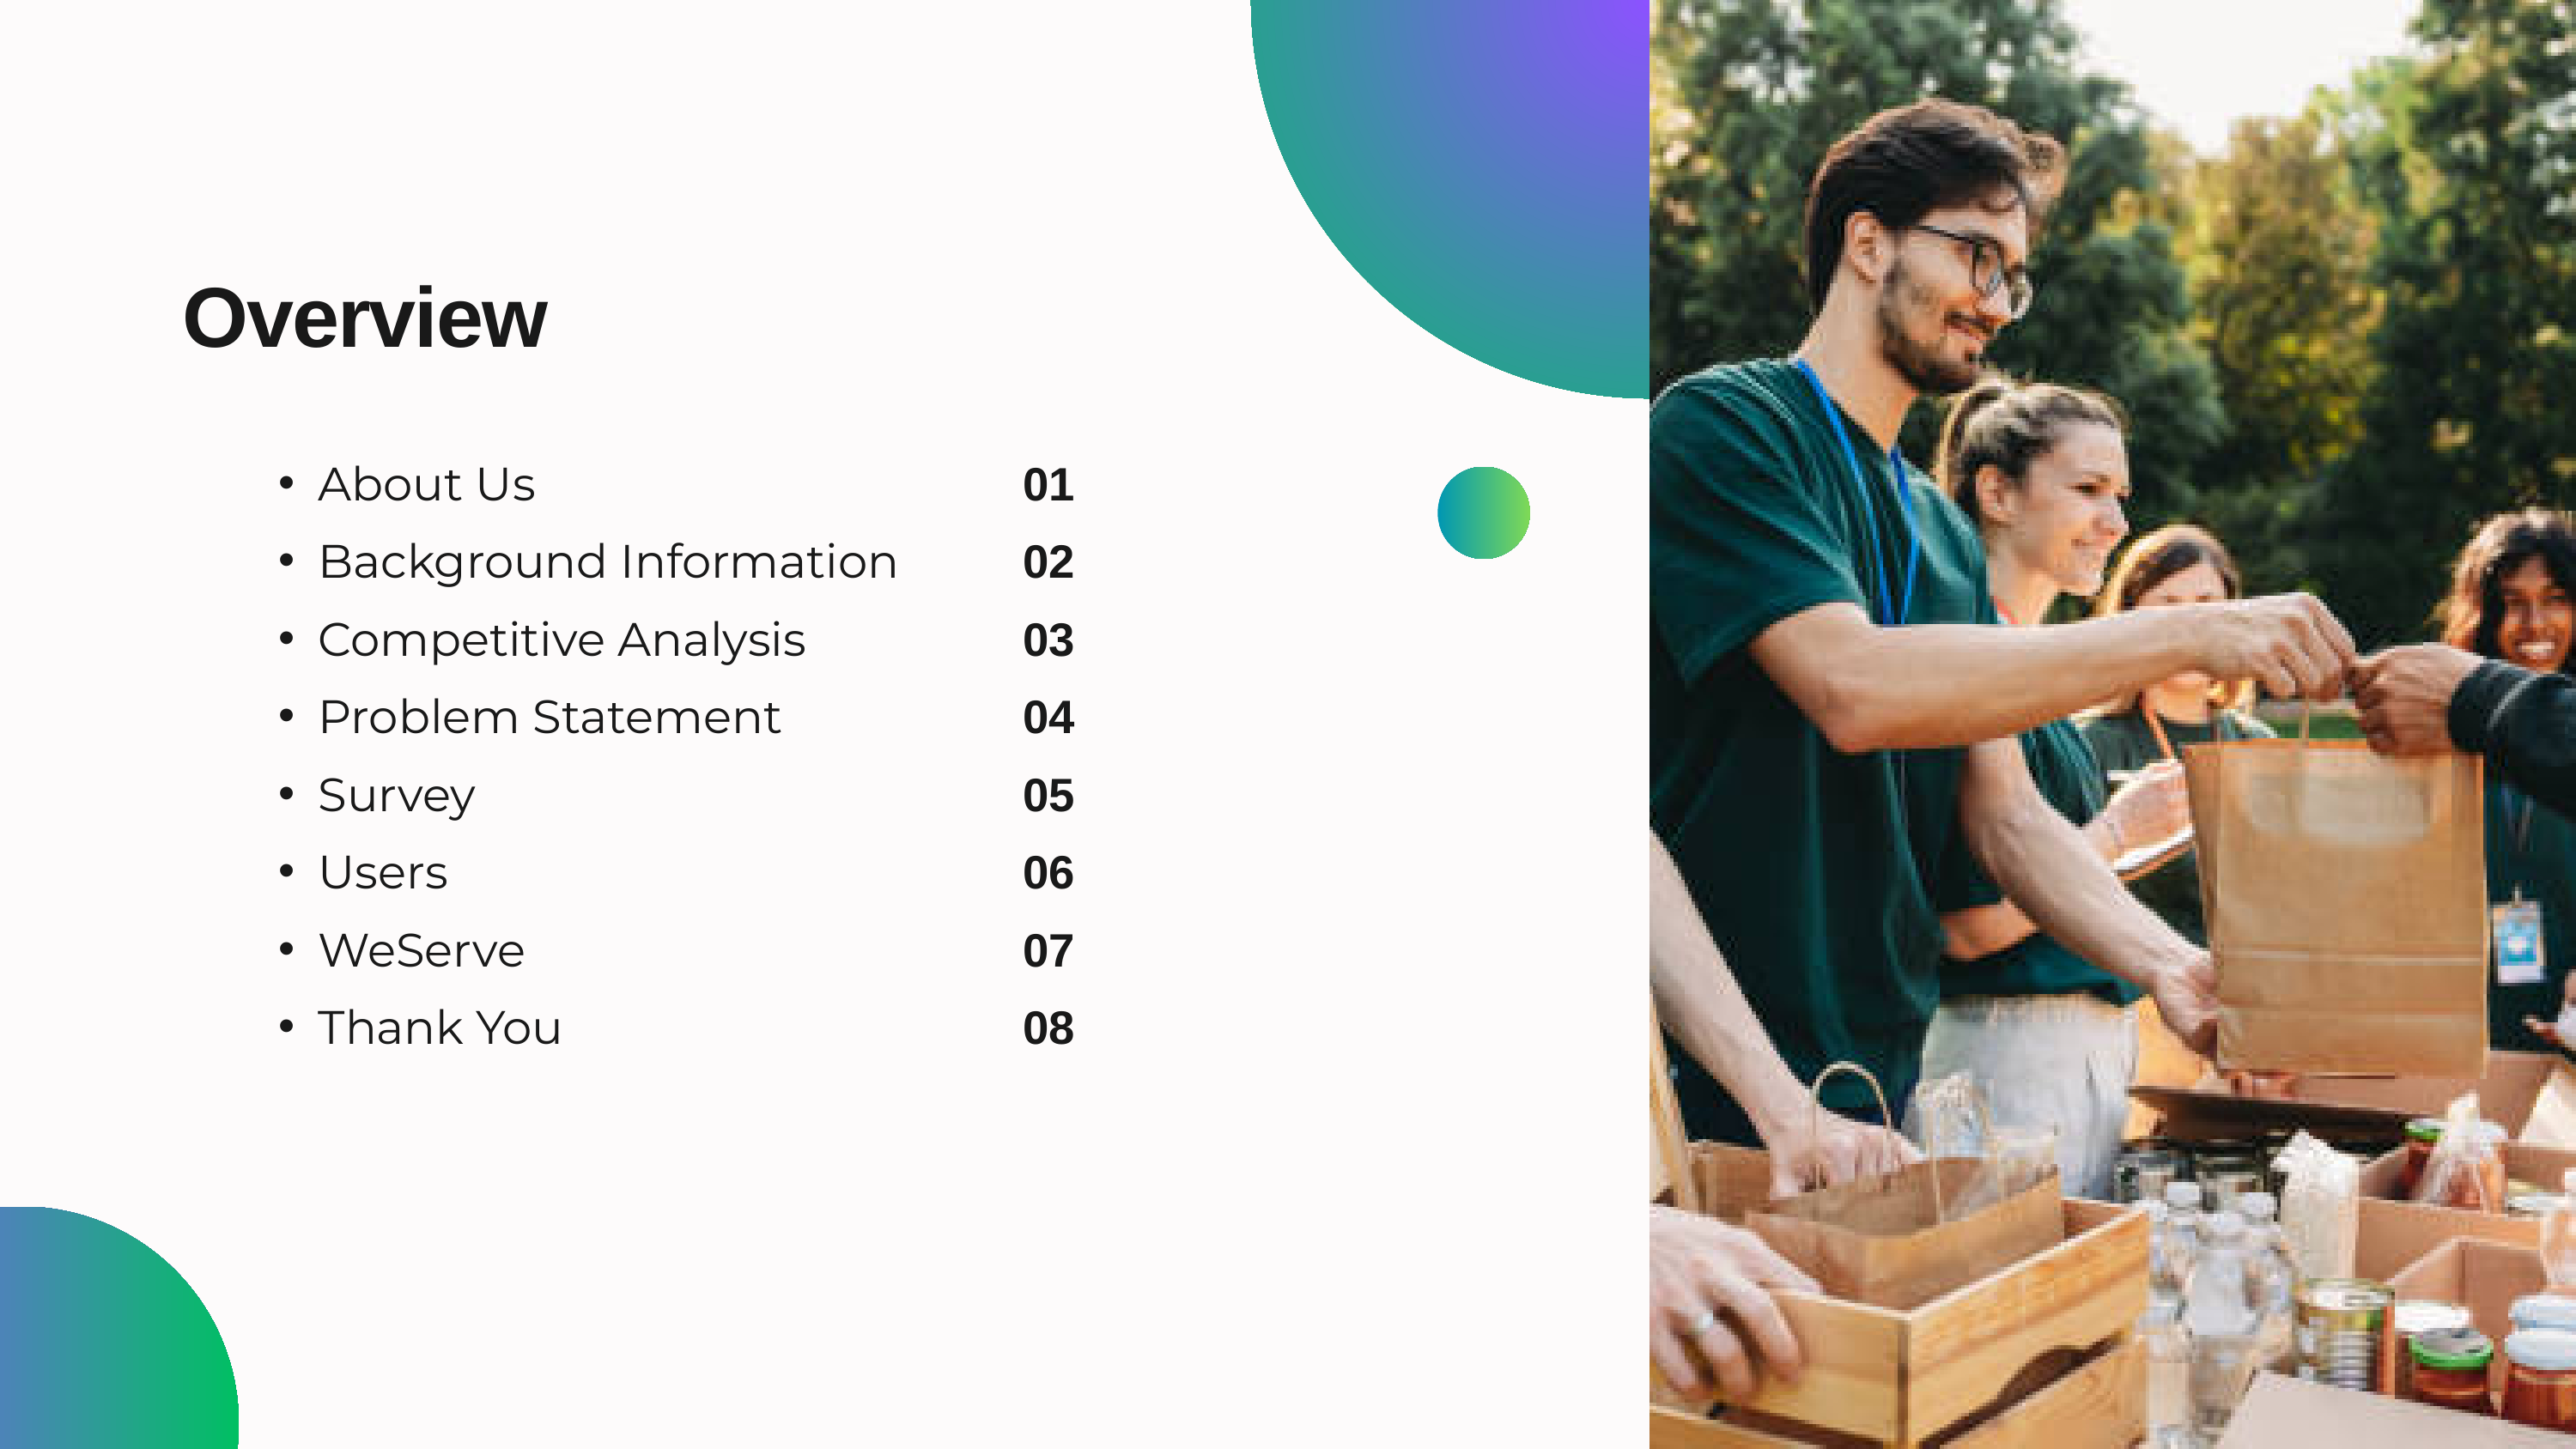

Overview
About Us
Background Information
Competitive Analysis
Problem Statement
Survey
Users
WeServe
Thank You
01
02
03
04
05
06
07
08